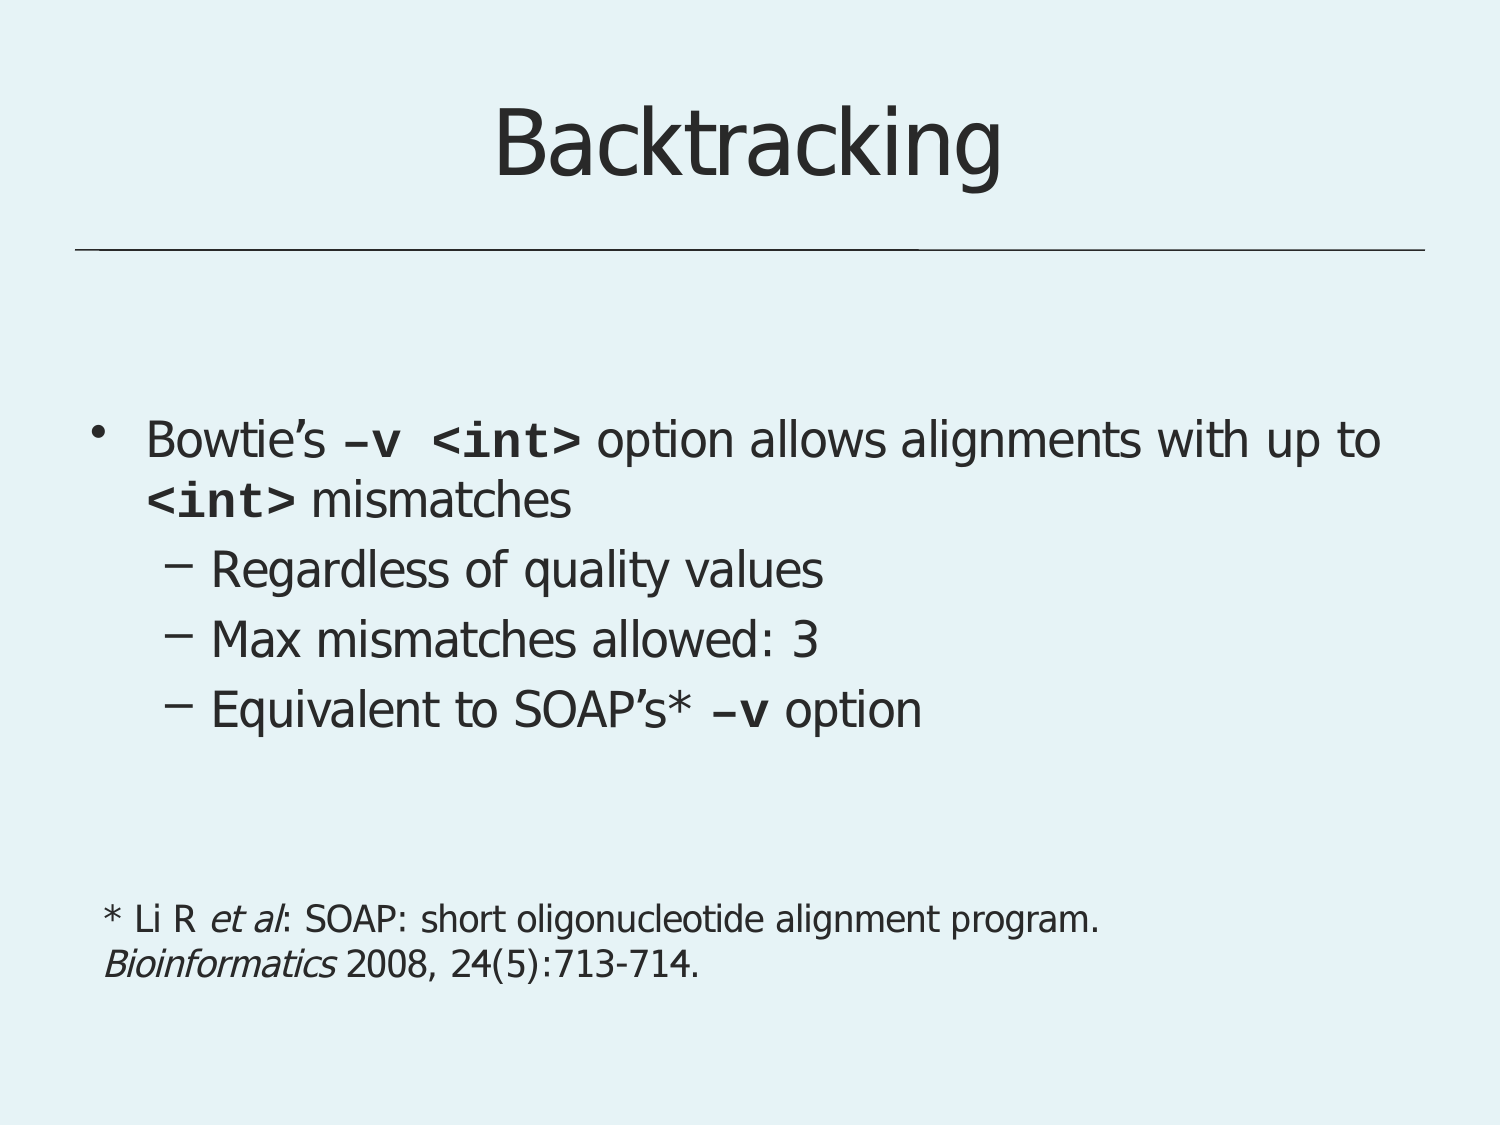

# Backtracking
Bowtie’s –v <int> option allows alignments with up to <int> mismatches
Regardless of quality values
Max mismatches allowed: 3
Equivalent to SOAP’s* –v option
* Li R et al: SOAP: short oligonucleotide alignment program. Bioinformatics 2008, 24(5):713-714.